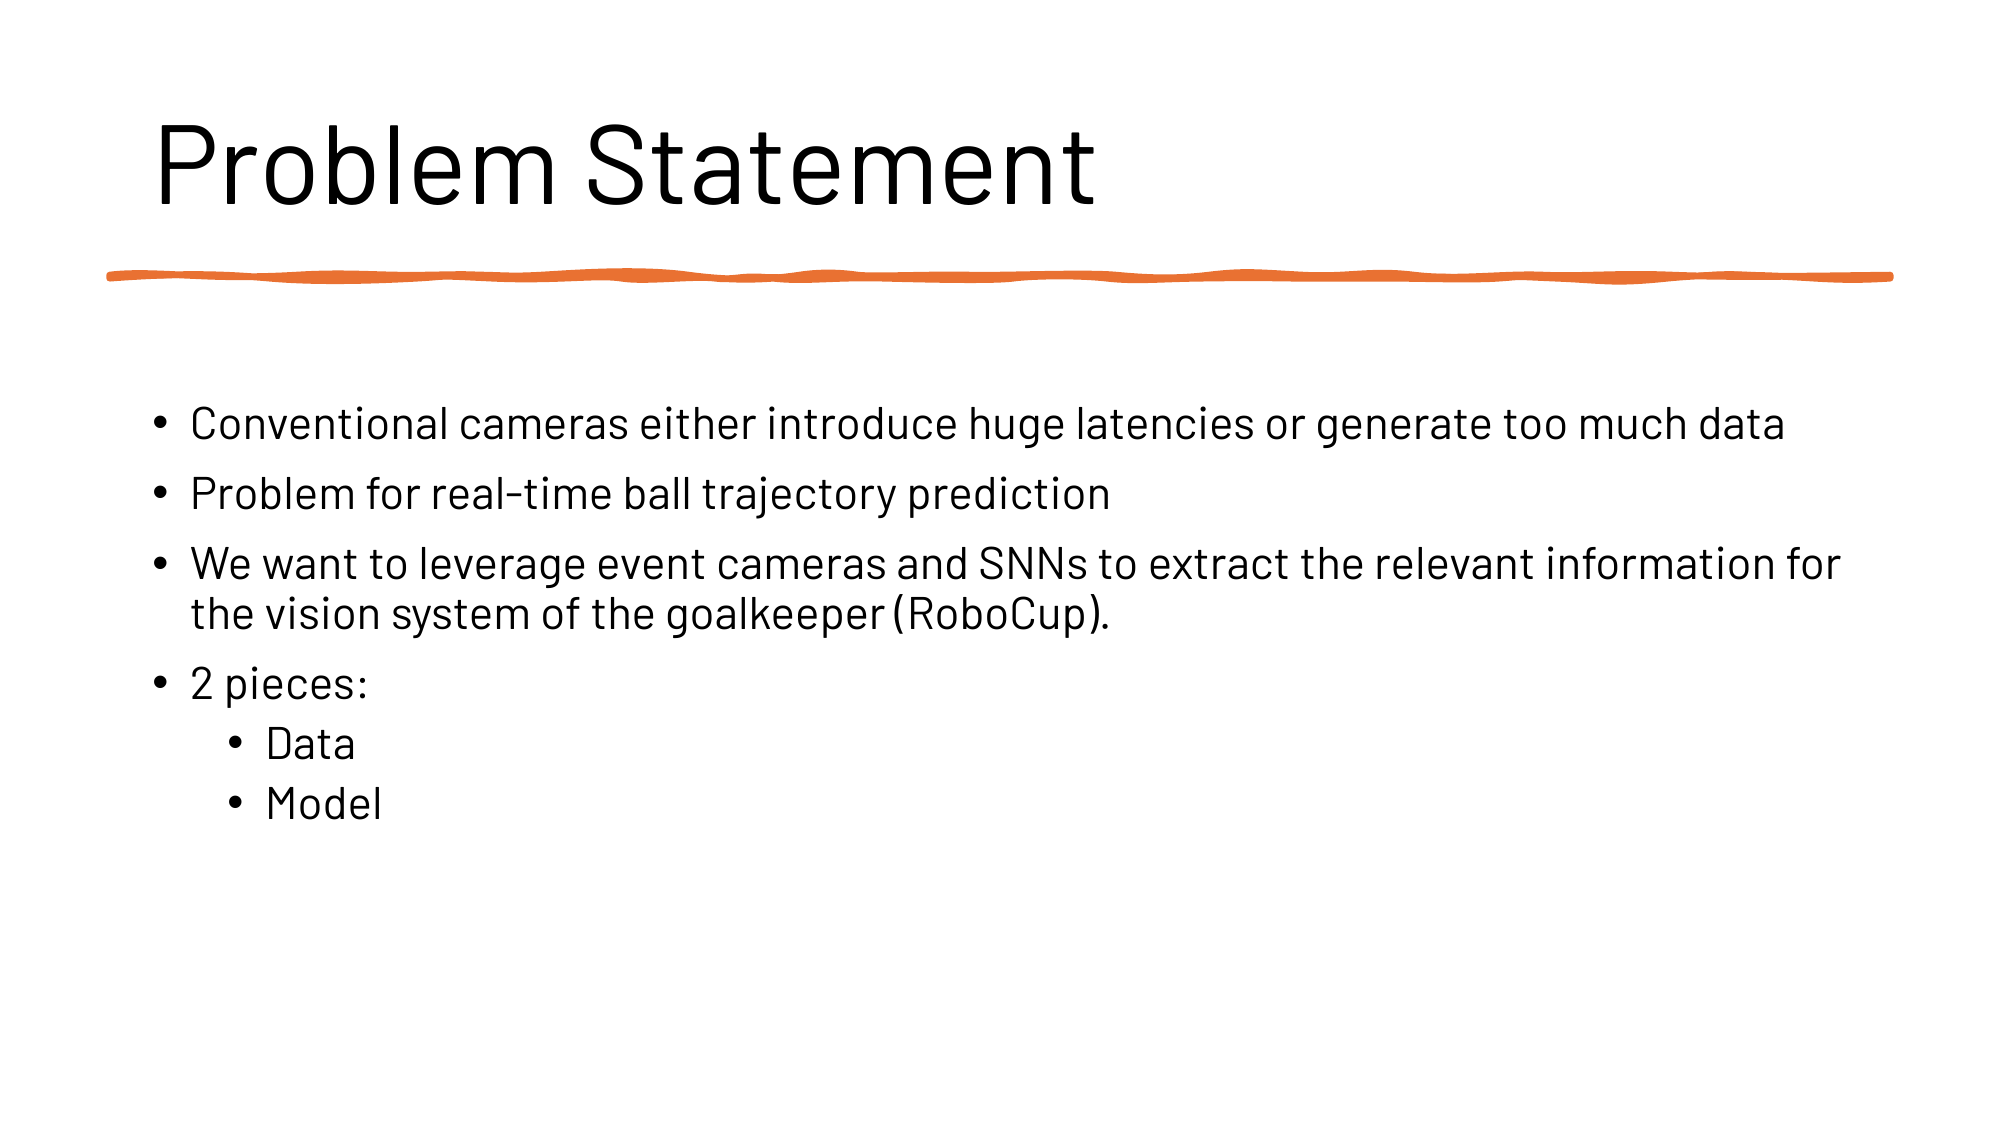

# Problem Statement

Conventional cameras either introduce huge latencies or generate too much data
Problem for real-time ball trajectory prediction
We want to leverage event cameras and SNNs to extract the relevant information for the vision system of the goalkeeper (RoboCup).
2 pieces:
Data
Model